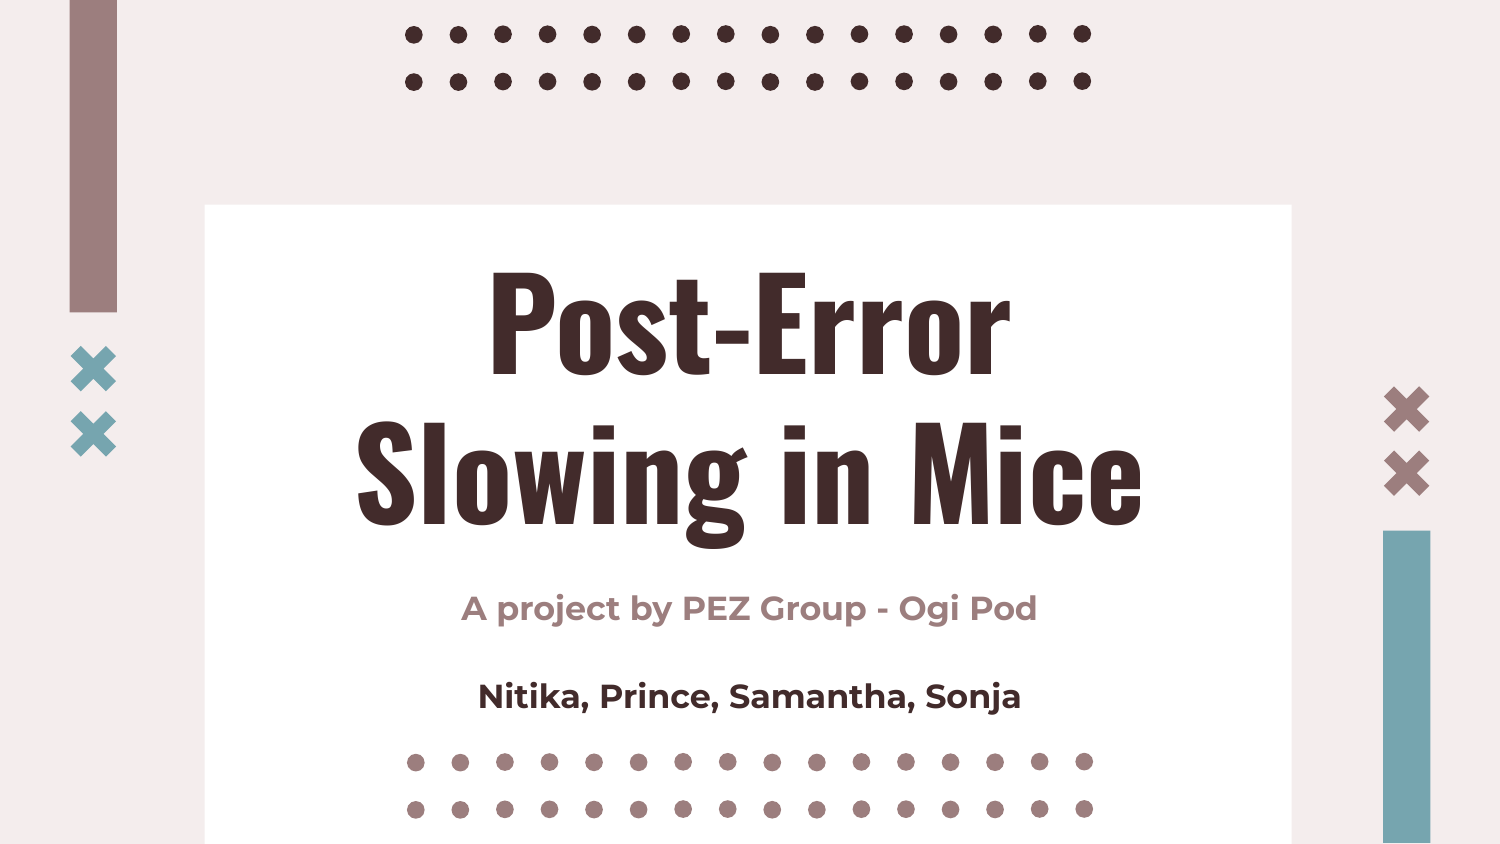

# Post-Error Slowing in Mice
A project by PEZ Group - Ogi Pod
Nitika, Prince, Samantha, Sonja